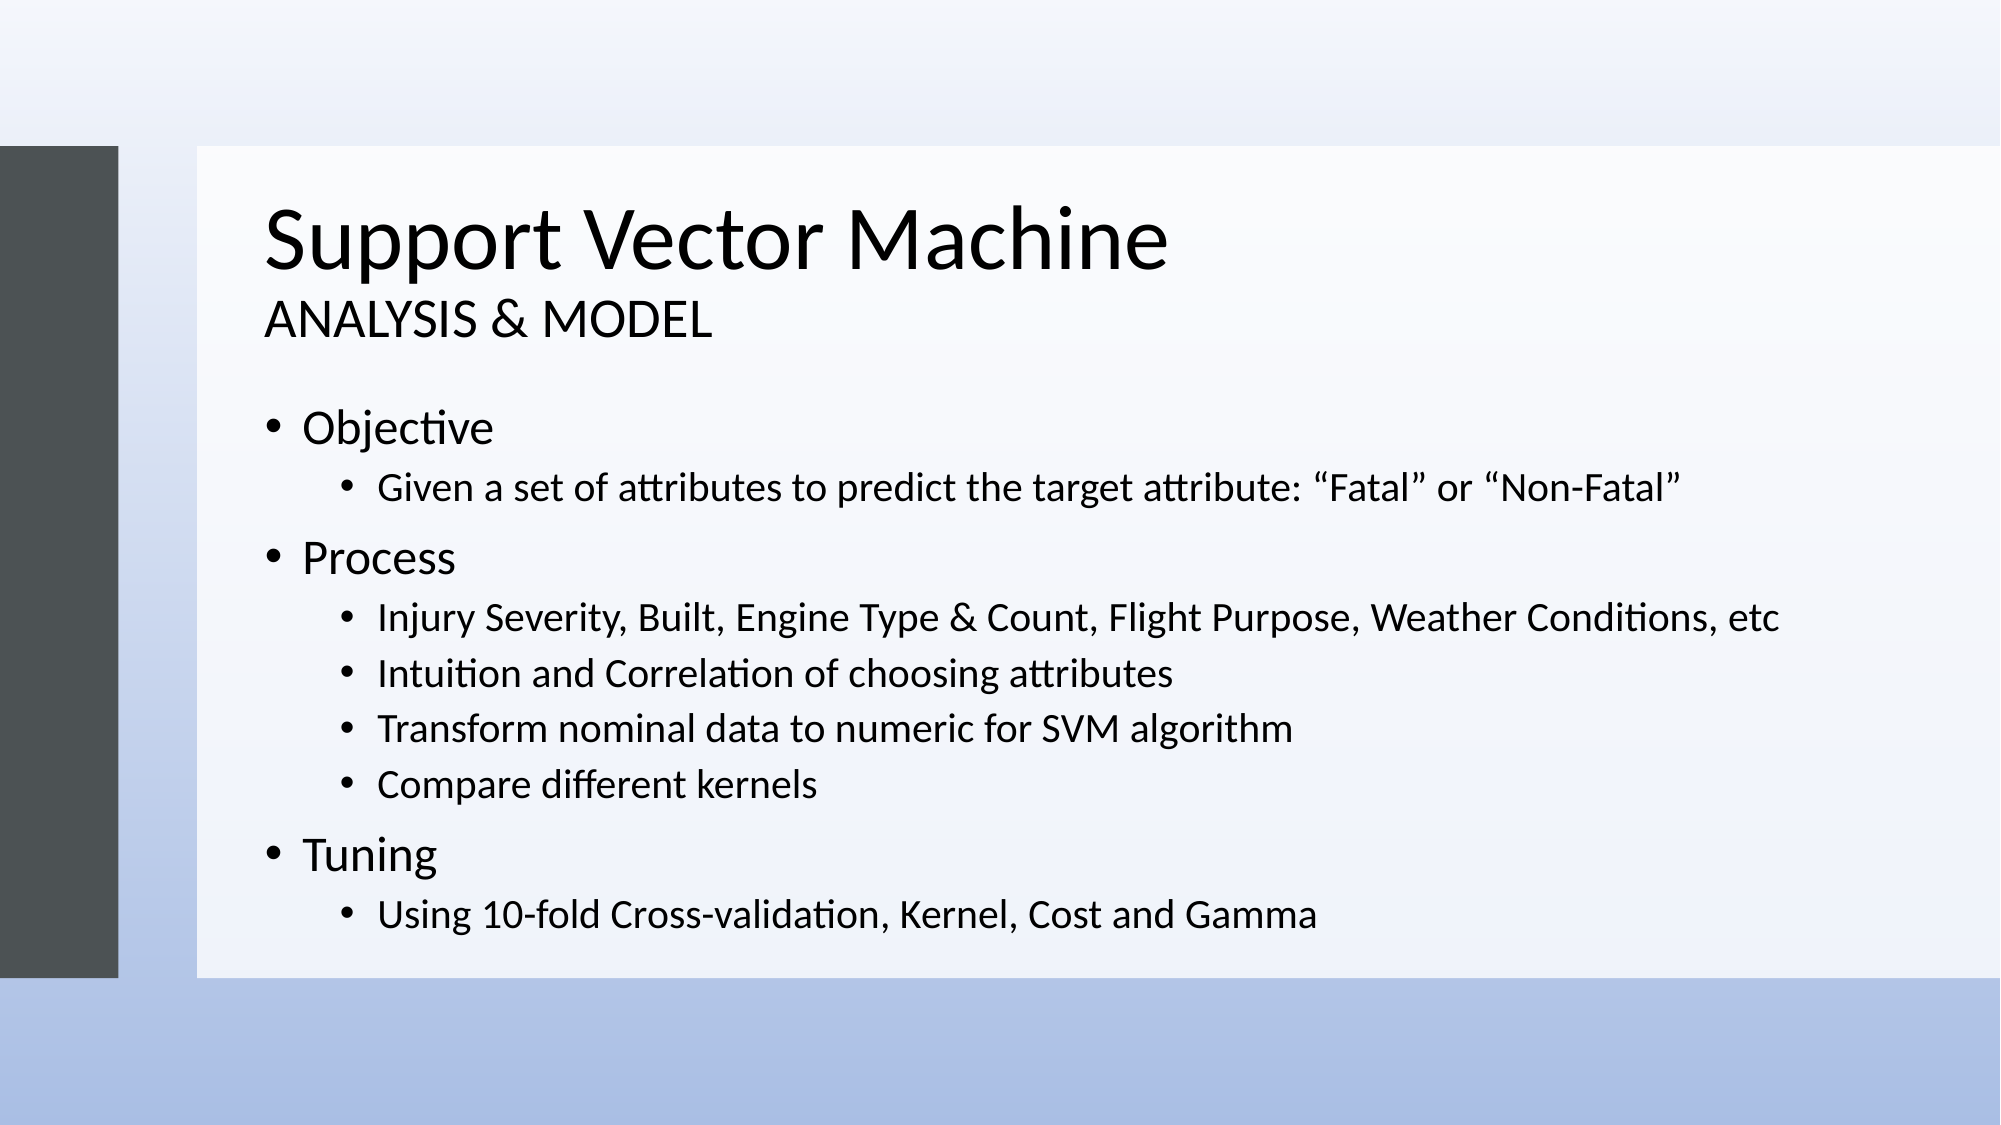

# Support Vector Machine ANALYSIS & MODEL
Objective
Given a set of attributes to predict the target attribute: “Fatal” or “Non-Fatal”
Process
Injury Severity, Built, Engine Type & Count, Flight Purpose, Weather Conditions, etc
Intuition and Correlation of choosing attributes
Transform nominal data to numeric for SVM algorithm
Compare different kernels
Tuning
Using 10-fold Cross-validation, Kernel, Cost and Gamma